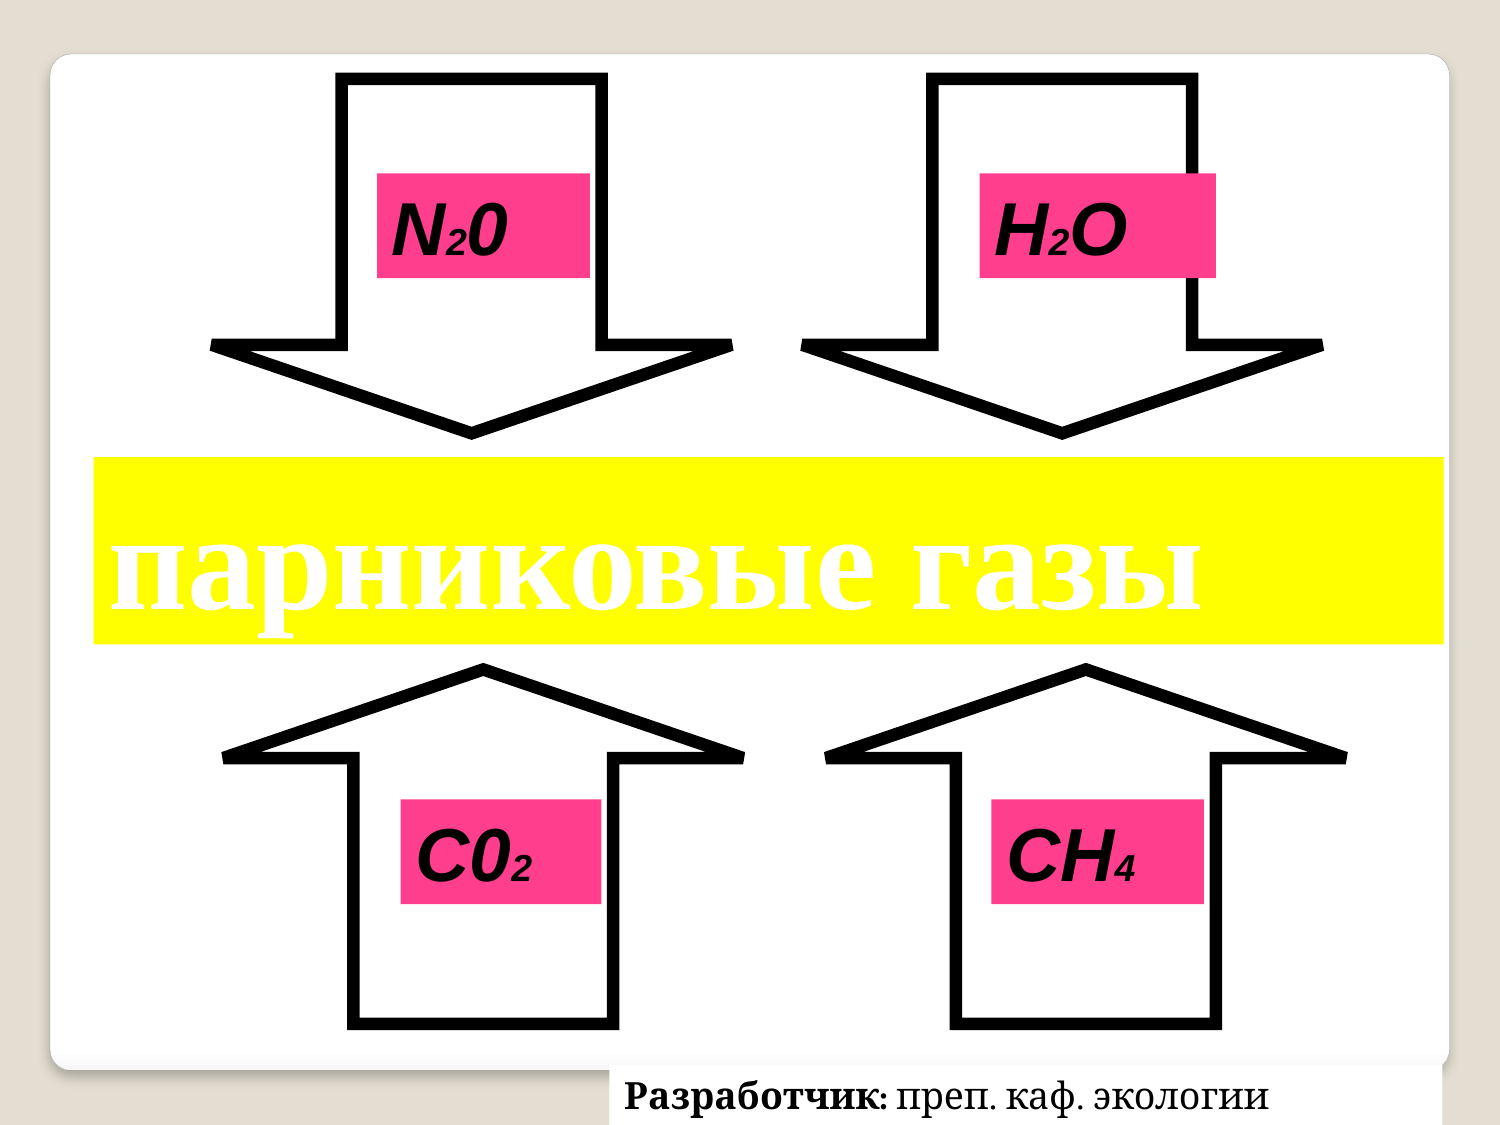

N20

H2O
парниковые газы

С02

СН4
Разработчик: преп. каф. экологии  Кирвель П.И.